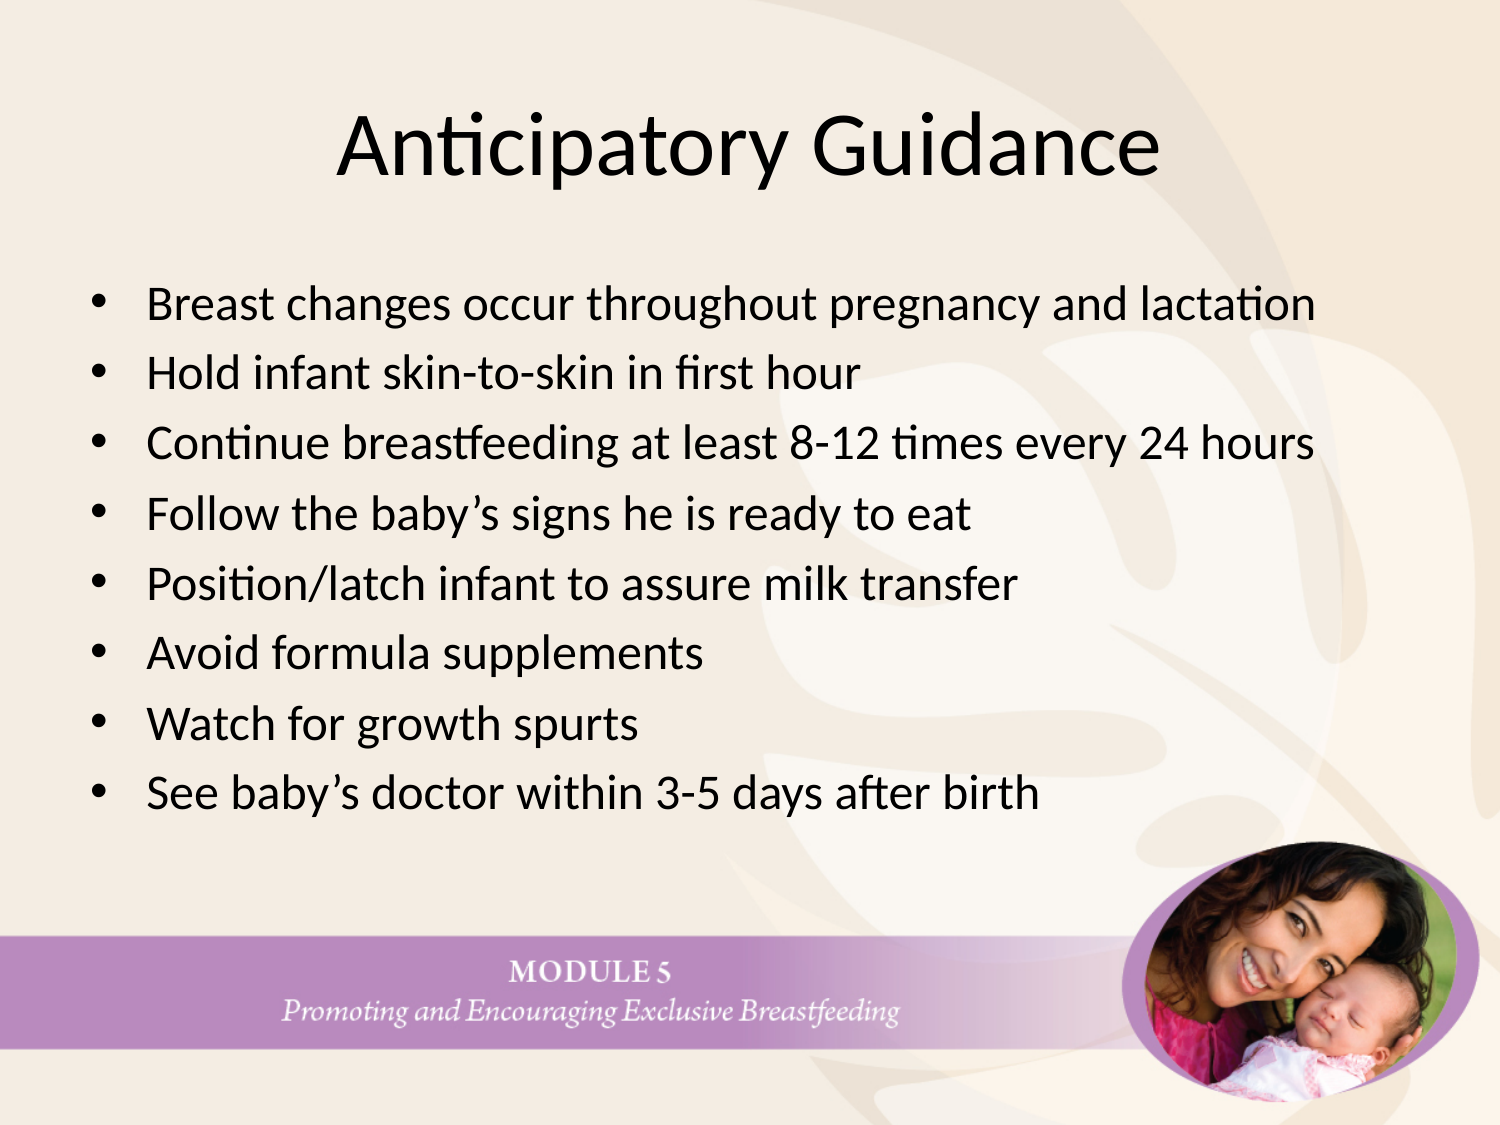

# Anticipatory Guidance
Breast changes occur throughout pregnancy and lactation
Hold infant skin-to-skin in first hour
Continue breastfeeding at least 8-12 times every 24 hours
Follow the baby’s signs he is ready to eat
Position/latch infant to assure milk transfer
Avoid formula supplements
Watch for growth spurts
See baby’s doctor within 3-5 days after birth